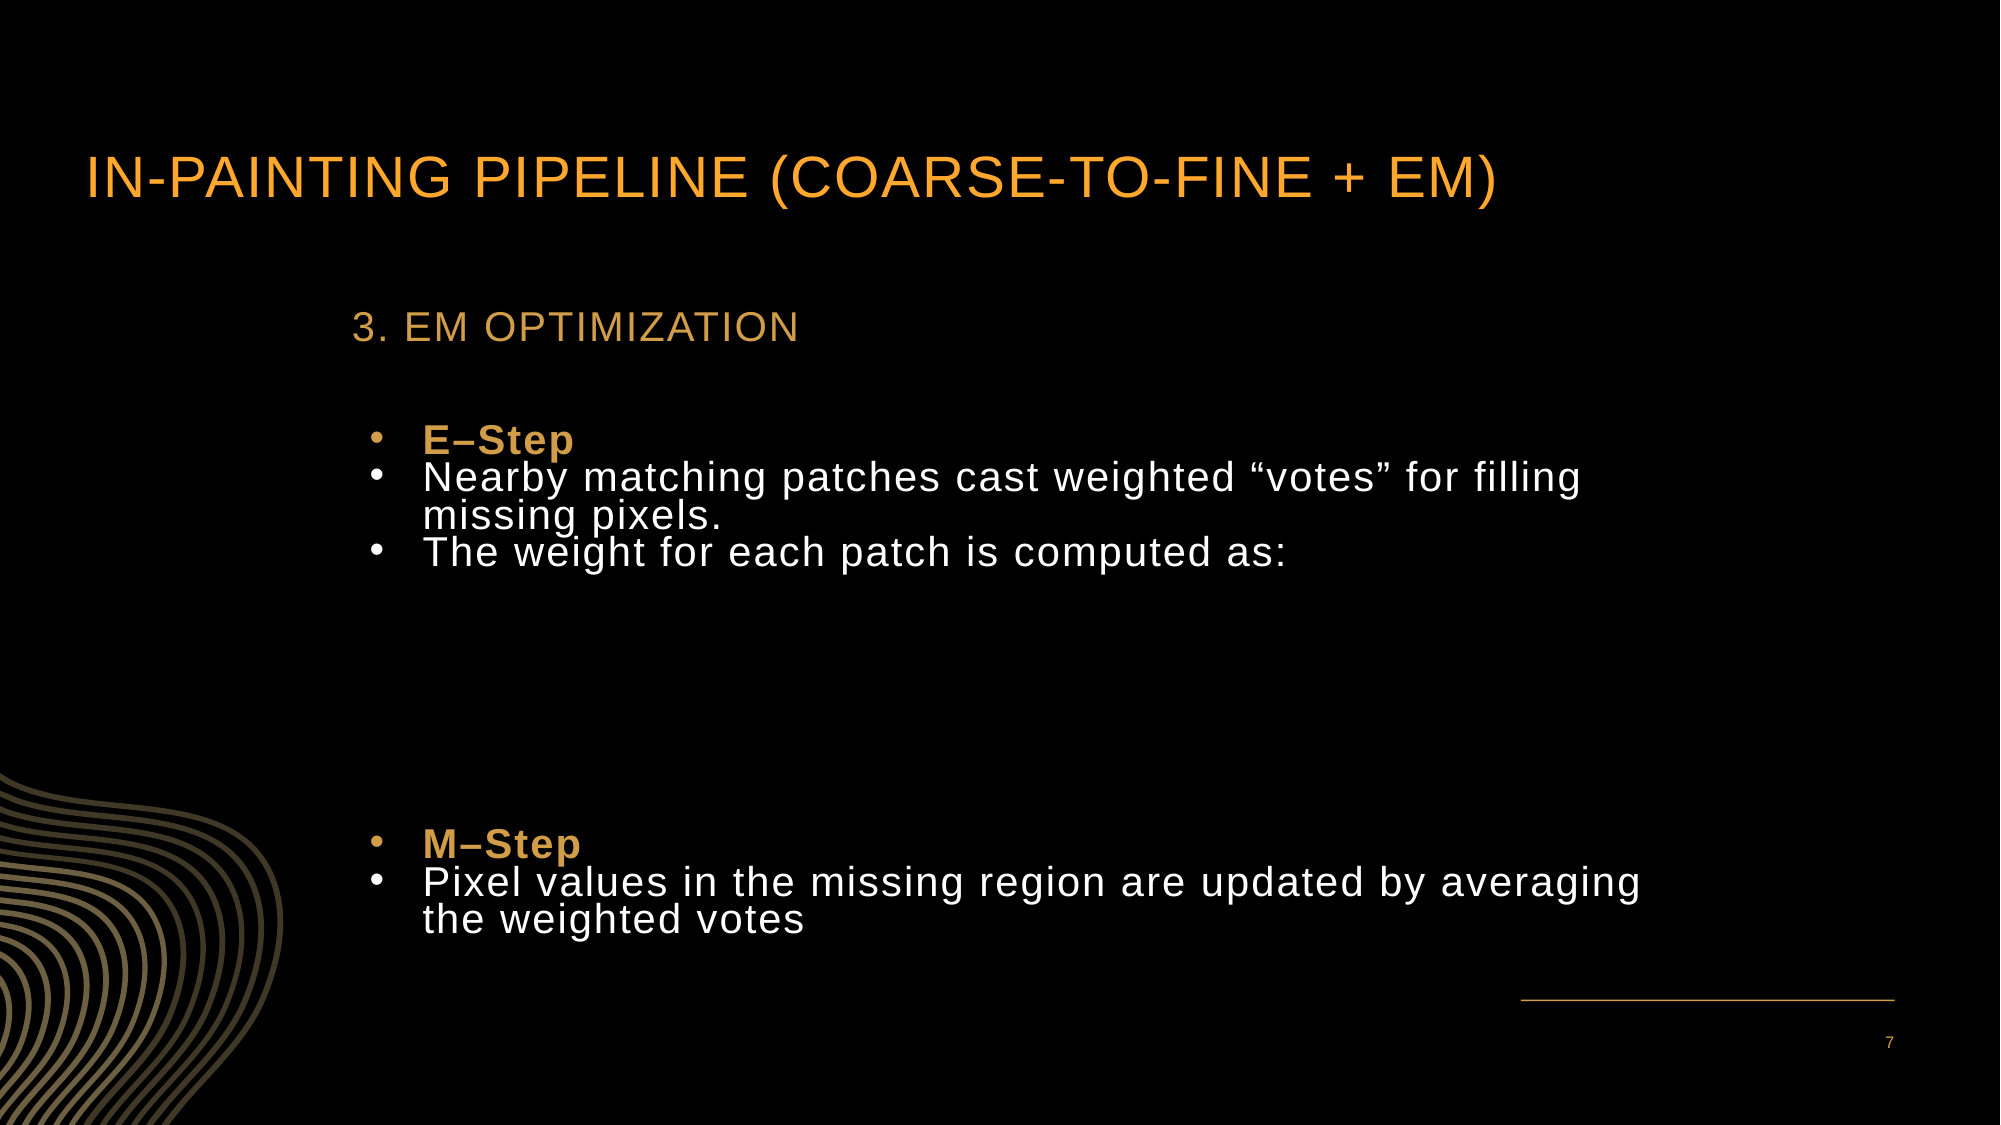

# In-painting pipeline (coarse-to-fine + EM)
3. EM OPTIMIZATION

E–Step
Nearby matching patches cast weighted “votes” for filling missing pixels.
The weight for each patch is computed as:

M–Step
Pixel values in the missing region are updated by averaging the weighted votes

7